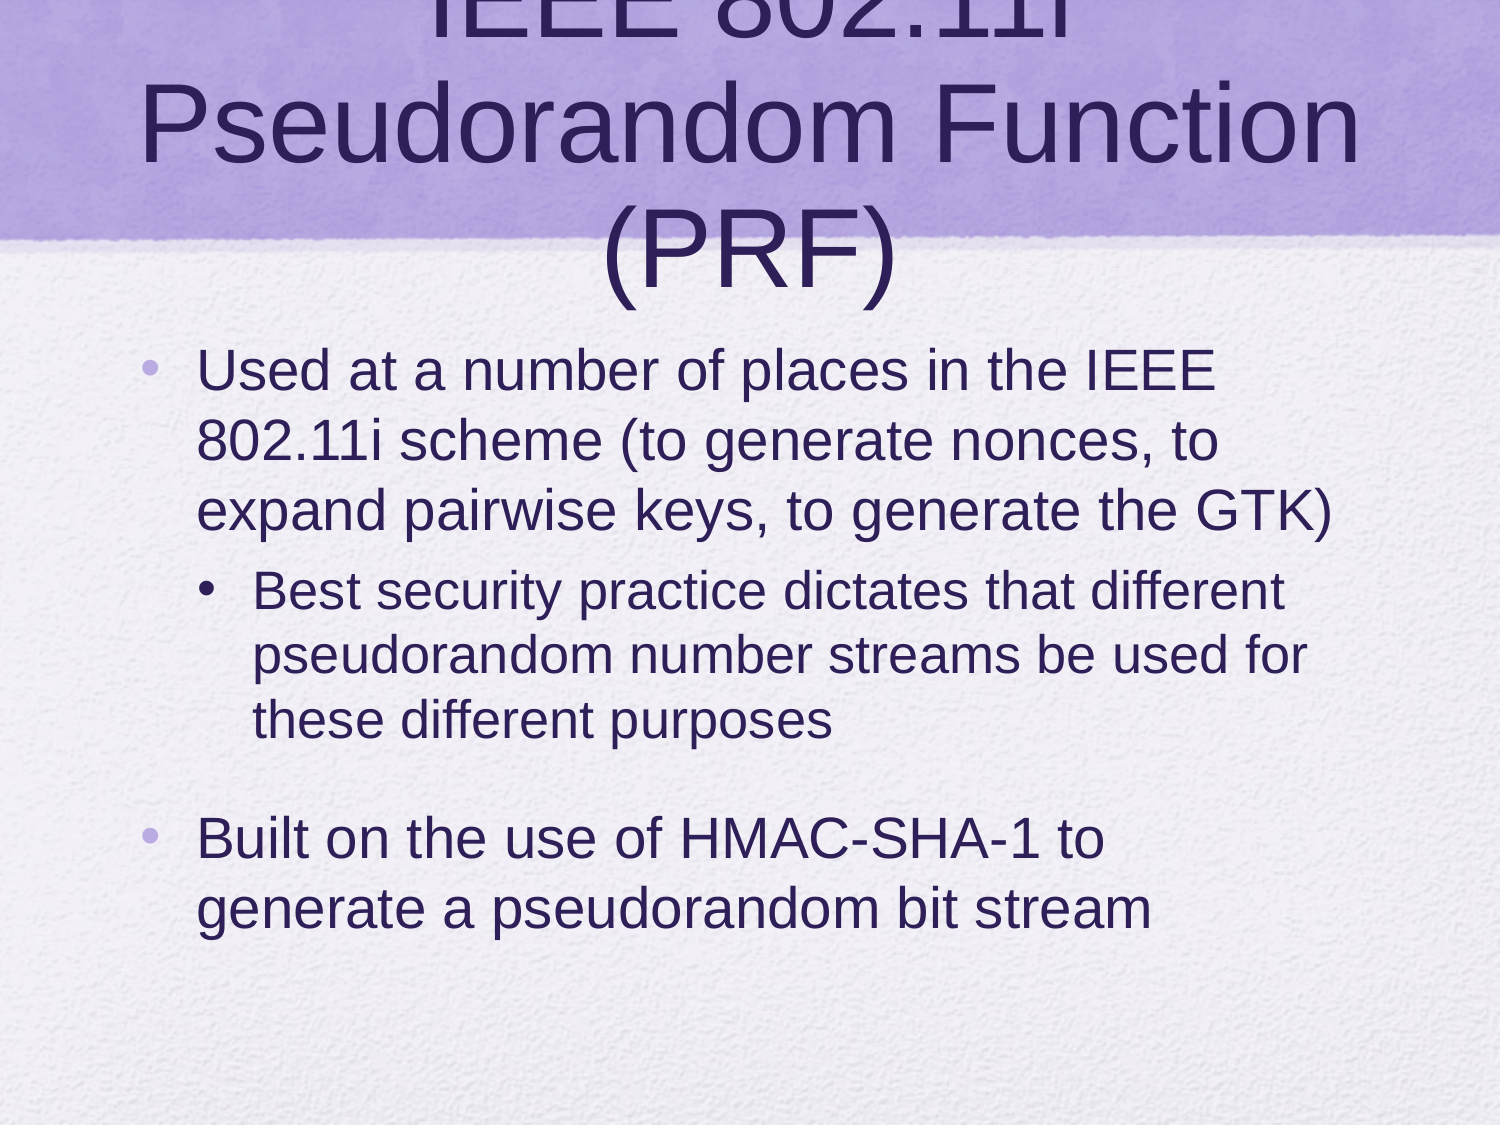

# IEEE 802.11i Pseudorandom Function (PRF)
Used at a number of places in the IEEE 802.11i scheme (to generate nonces, to expand pairwise keys, to generate the GTK)
Best security practice dictates that different pseudorandom number streams be used for these different purposes
Built on the use of HMAC-SHA-1 to generate a pseudorandom bit stream